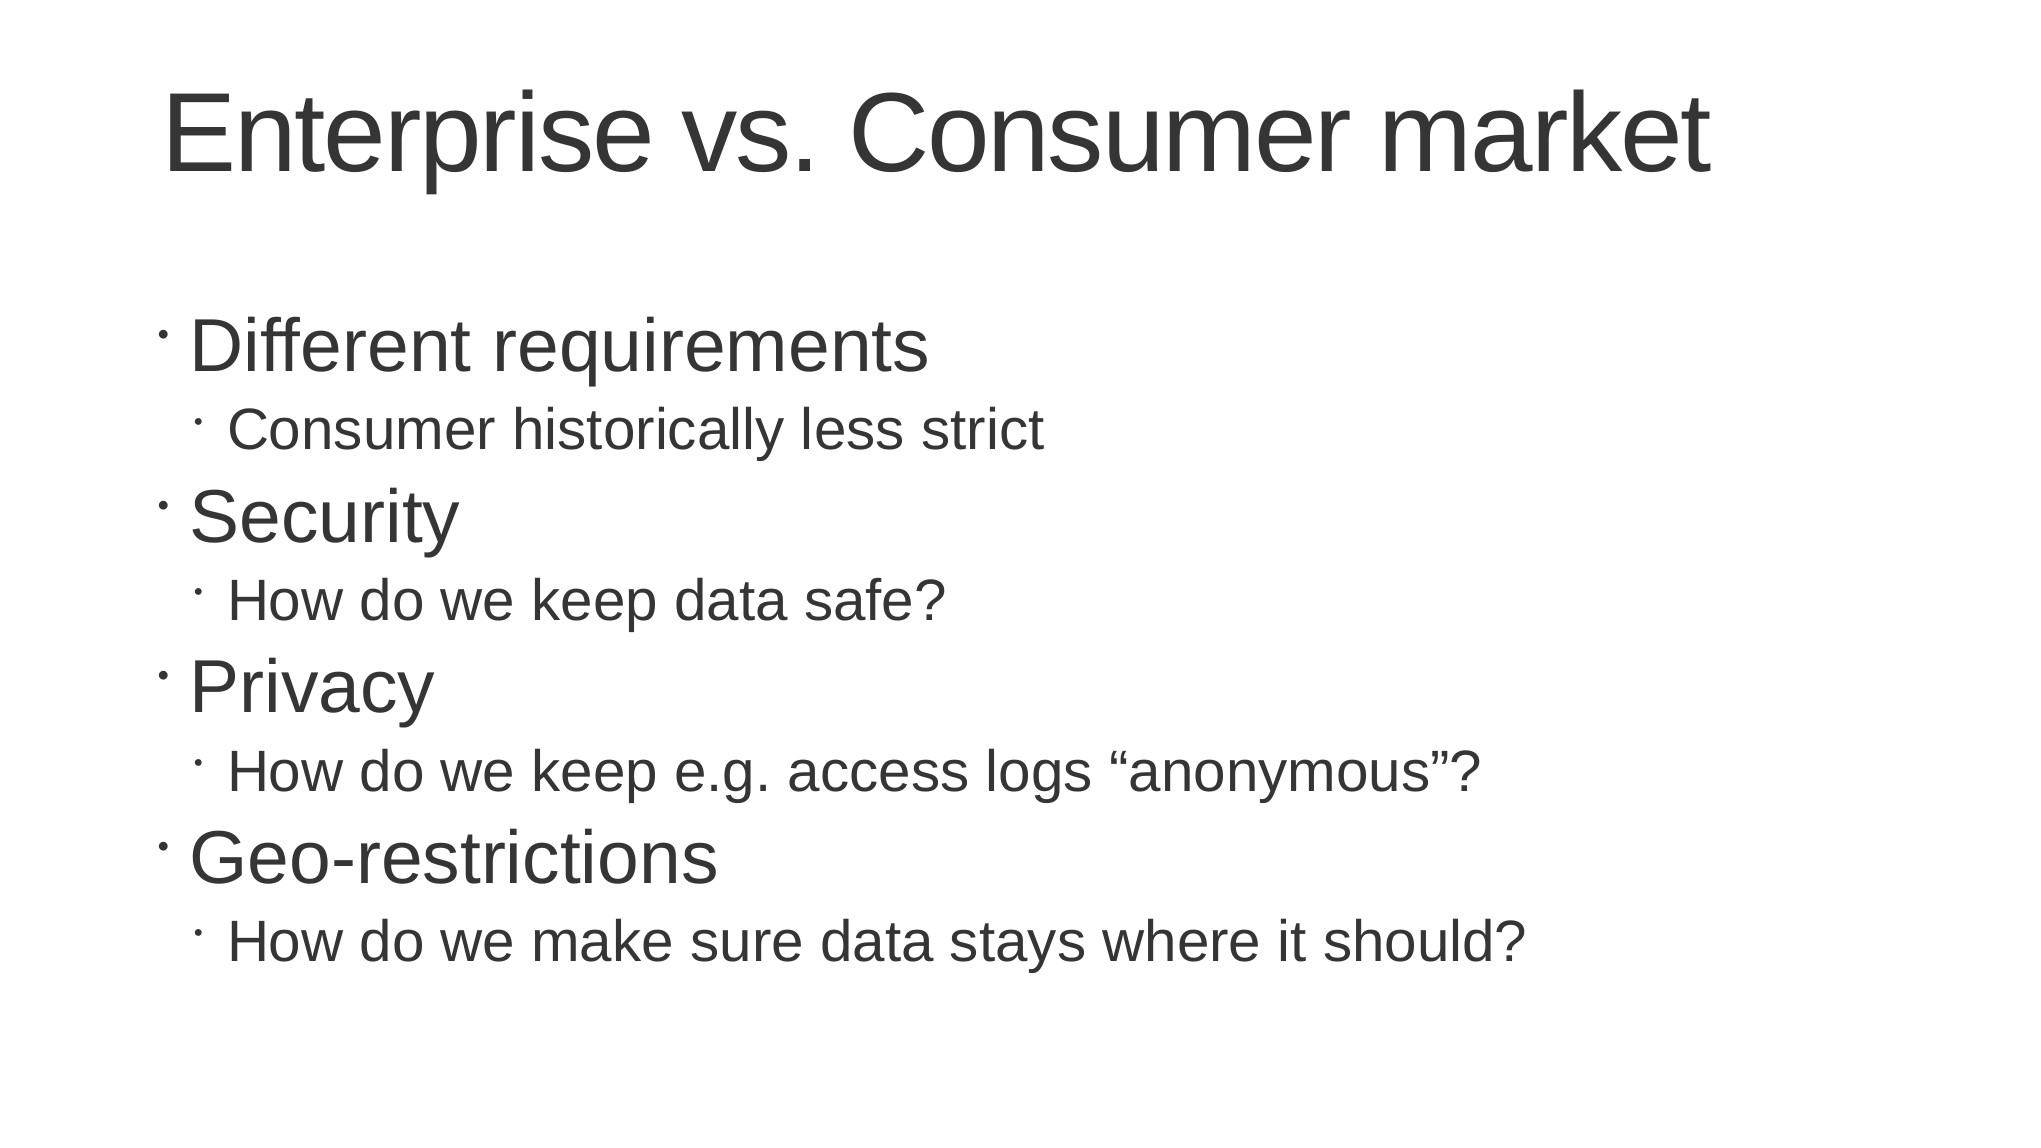

Enterprise vs. Consumer market
Different requirements
Consumer historically less strict
Security
How do we keep data safe?
Privacy
How do we keep e.g. access logs “anonymous”?
Geo-restrictions
How do we make sure data stays where it should?